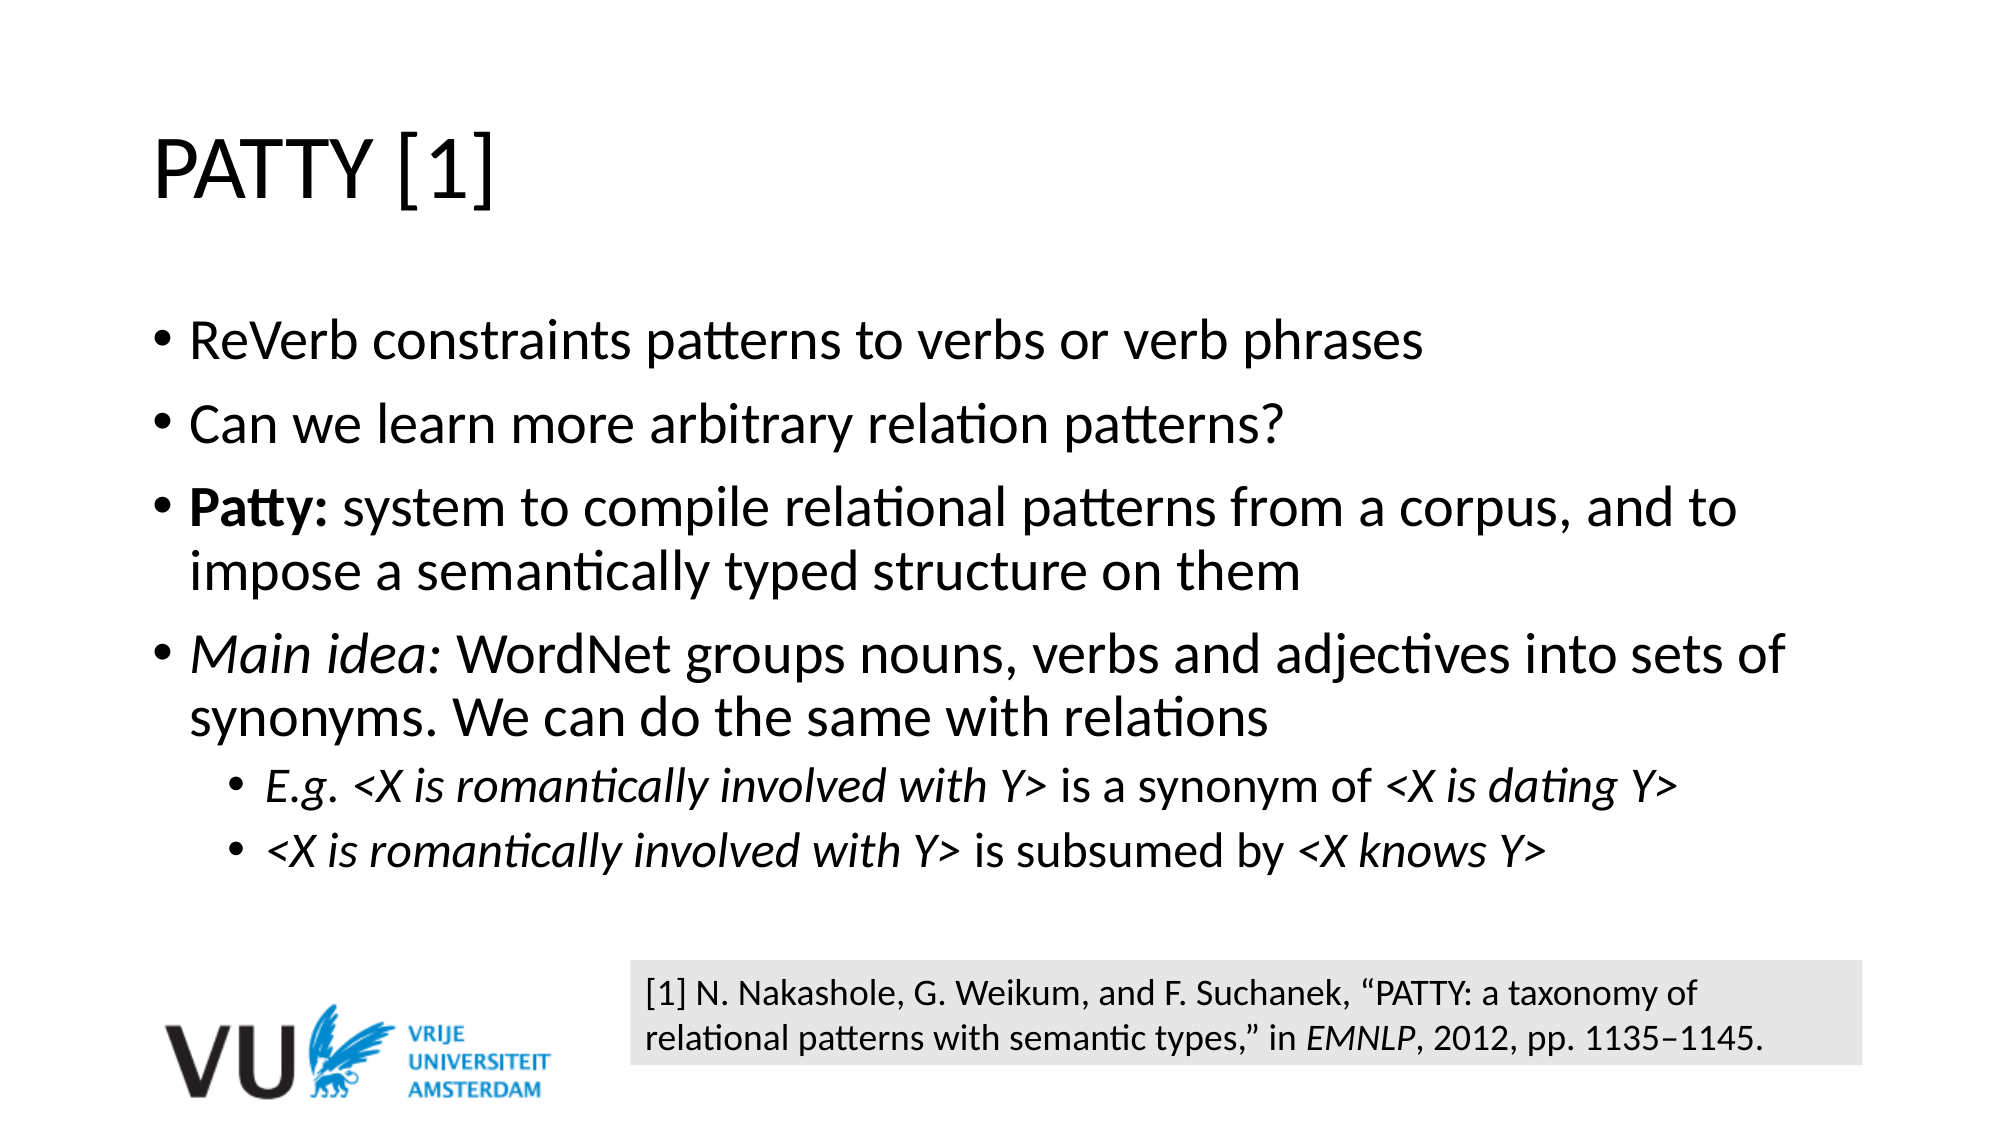

# PATTY [1]
ReVerb constraints patterns to verbs or verb phrases
Can we learn more arbitrary relation patterns?
Patty: system to compile relational patterns from a corpus, and to impose a semantically typed structure on them
Main idea: WordNet groups nouns, verbs and adjectives into sets of synonyms. We can do the same with relations
E.g. <X is romantically involved with Y> is a synonym of <X is dating Y>
<X is romantically involved with Y> is subsumed by <X knows Y>

[1] N. Nakashole, G. Weikum, and F. Suchanek, “PATTY: a taxonomy of relational patterns with semantic types,” in EMNLP, 2012, pp. 1135–1145.